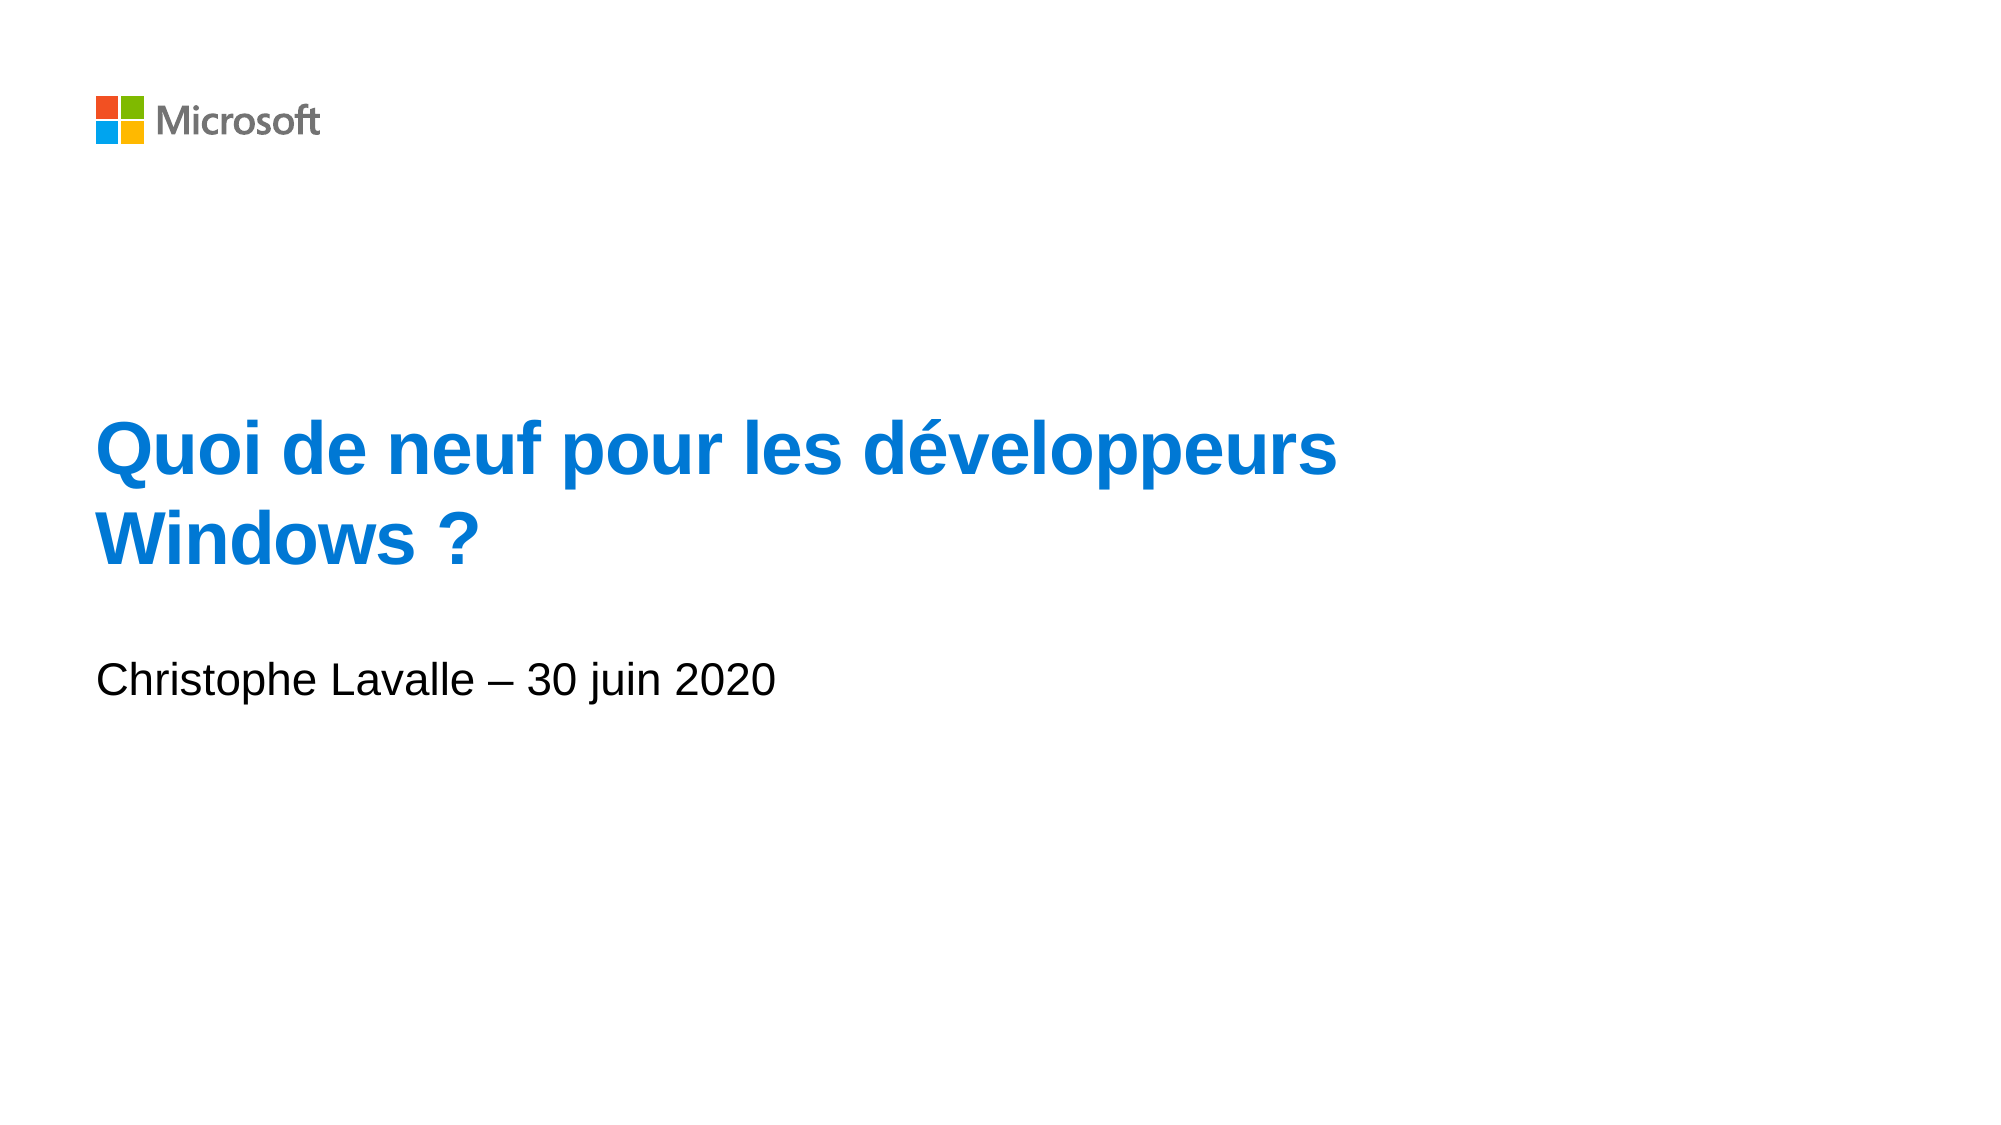

# Quoi de neuf pour les développeurs Windows ?
Christophe Lavalle – 30 juin 2020